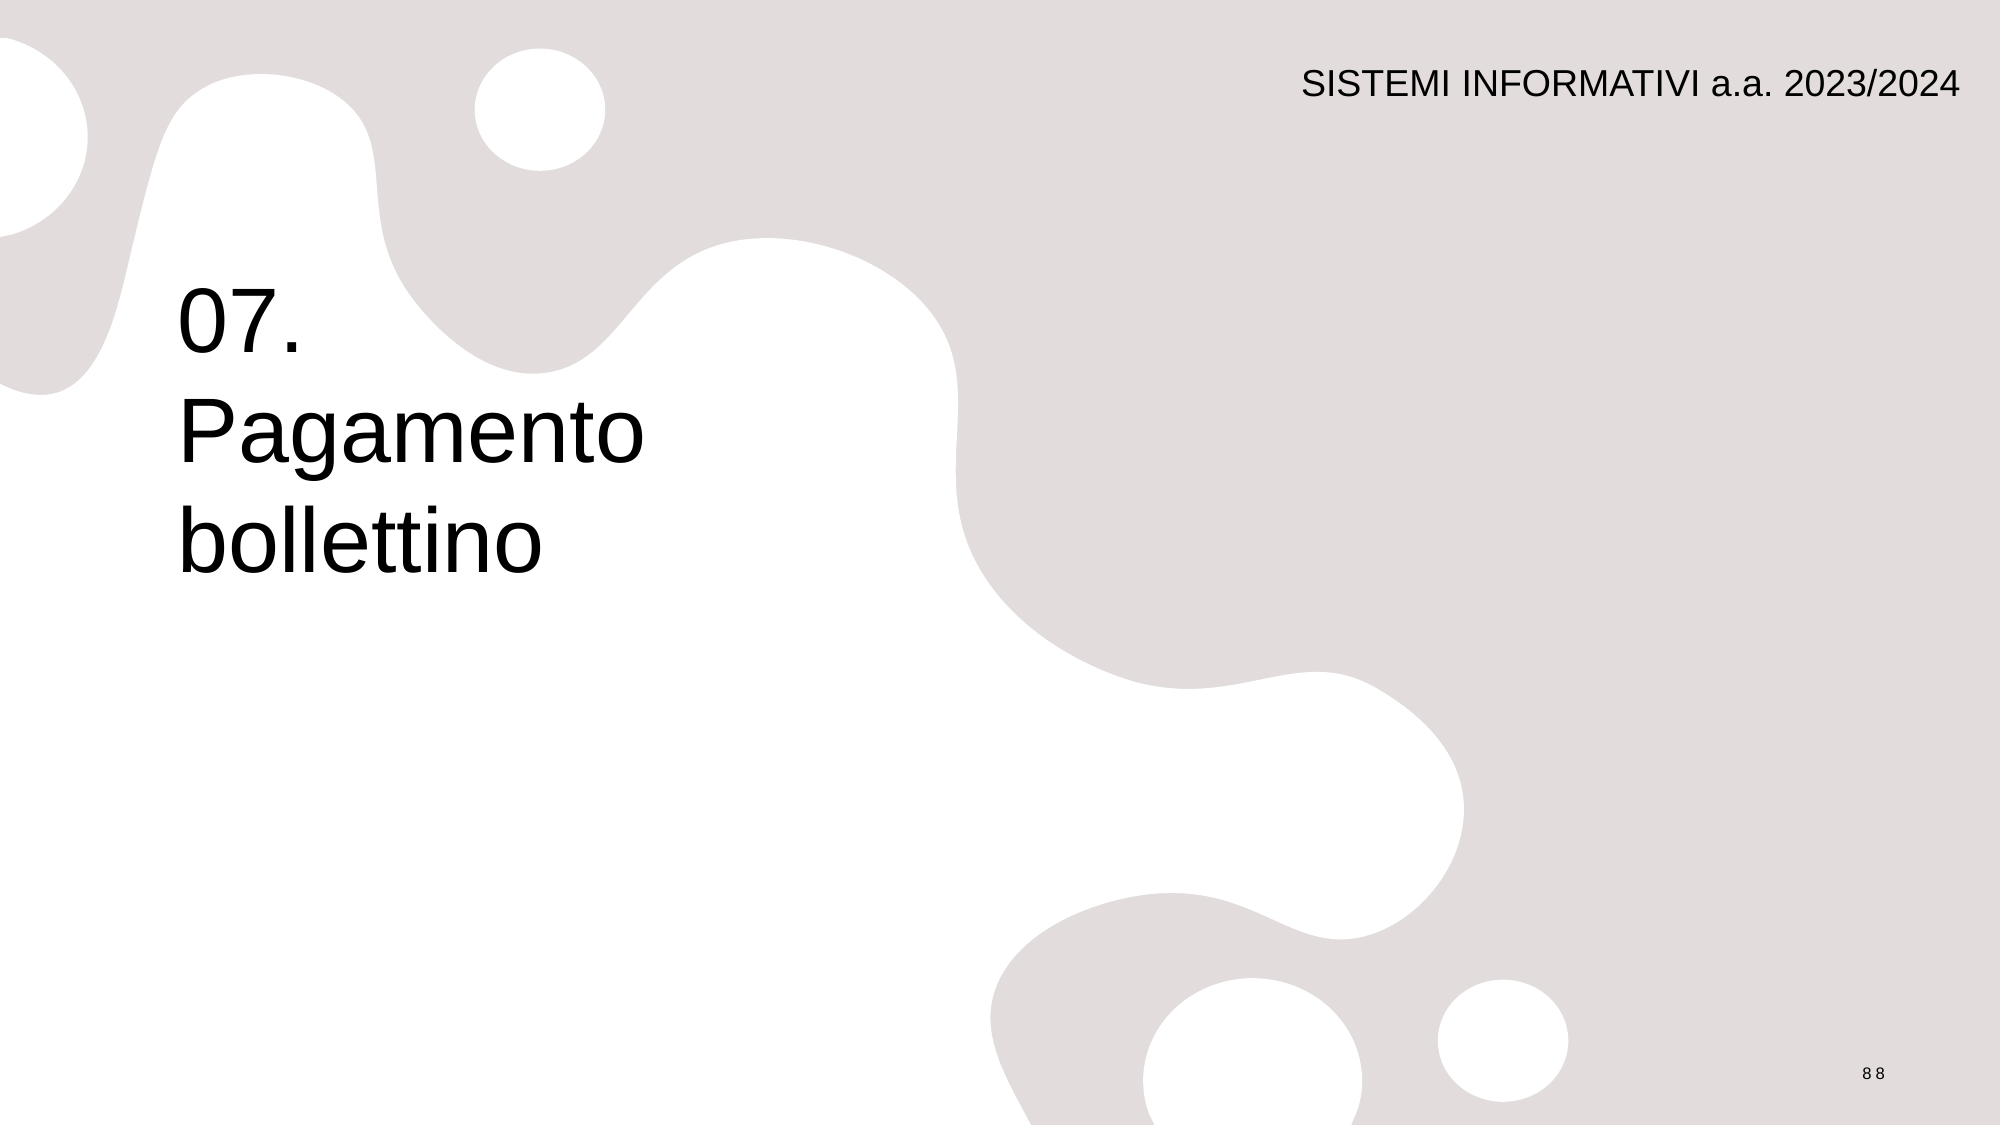

SISTEMI INFORMATIVI a.a. 2023/2024
# 07. Pagamento bollettino
88